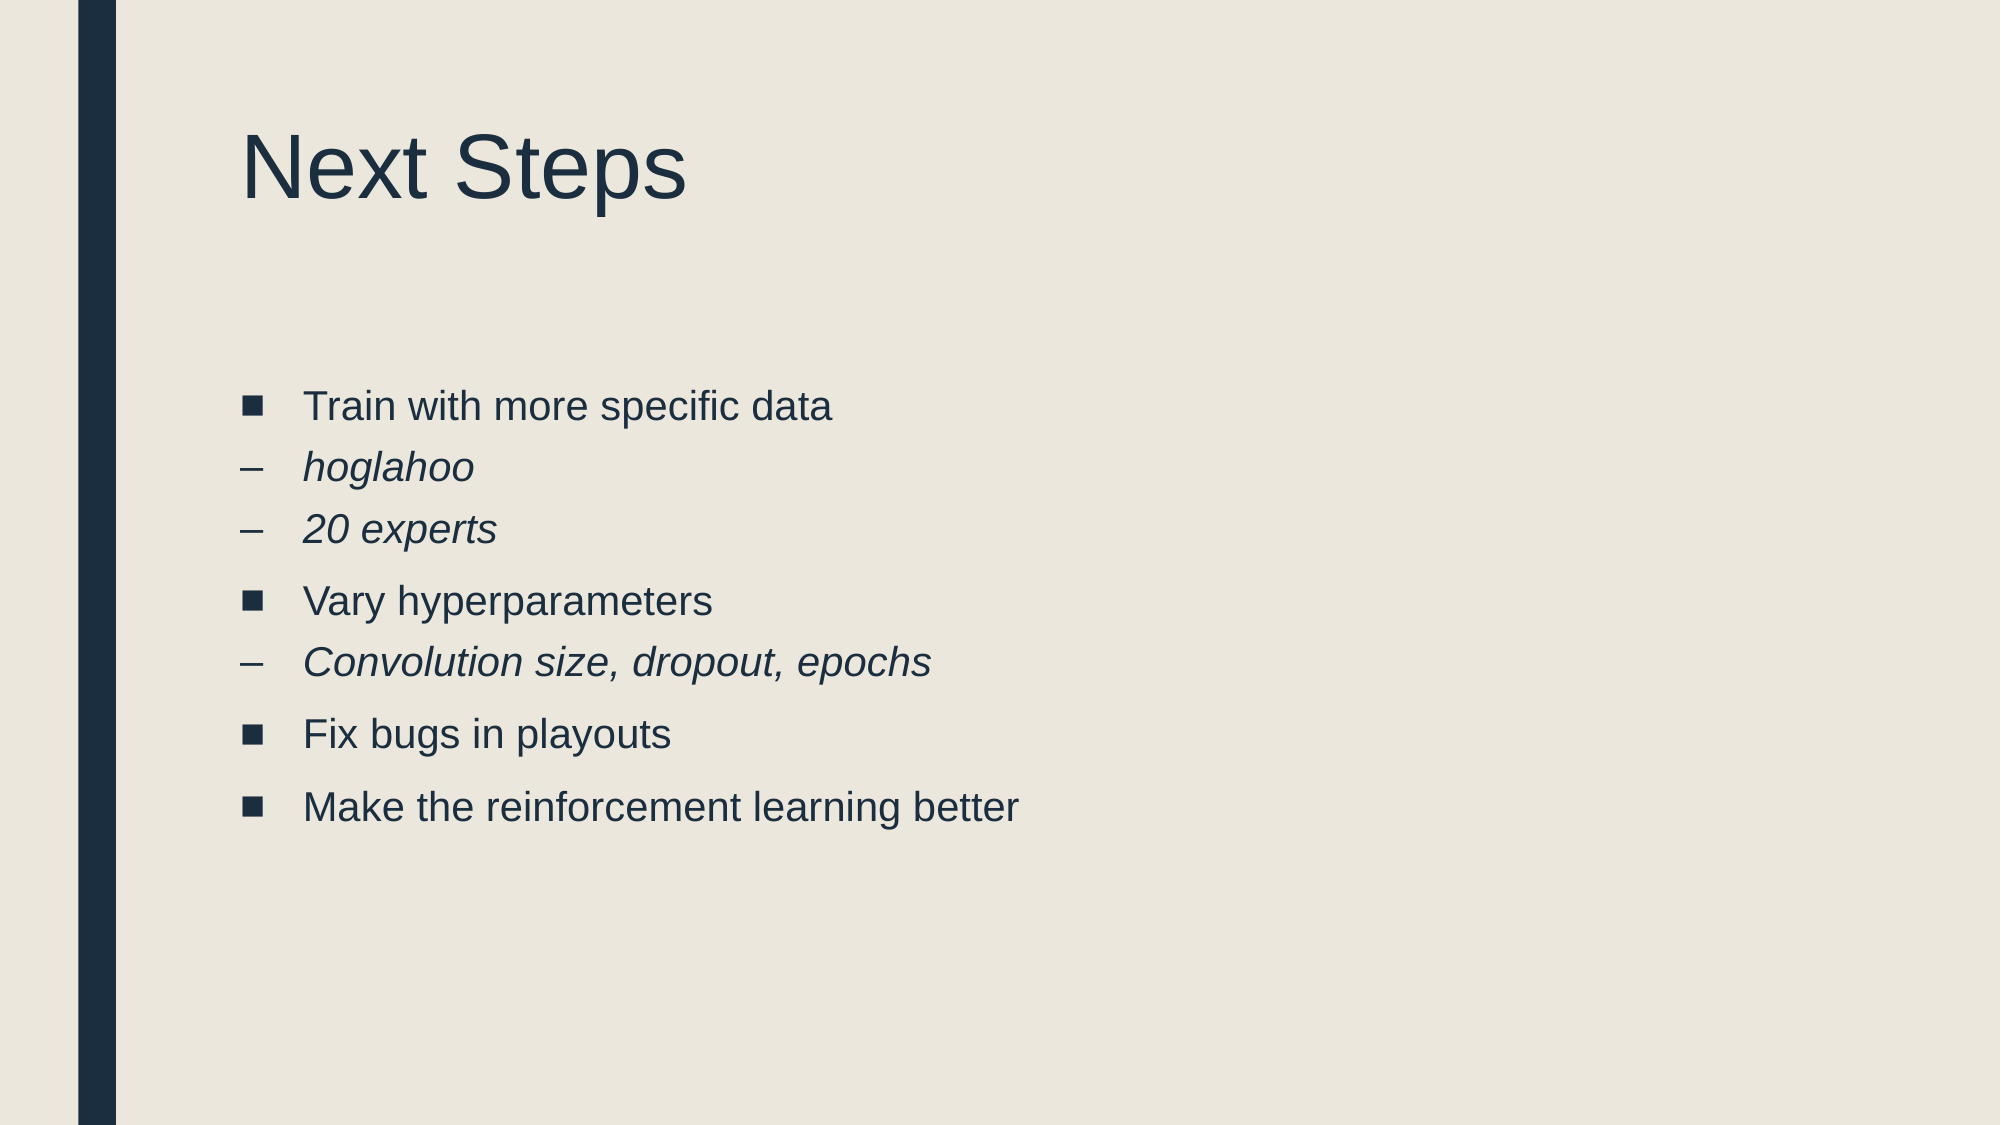

# Next Steps
Train with more specific data
hoglahoo
20 experts
Vary hyperparameters
Convolution size, dropout, epochs
Fix bugs in playouts
Make the reinforcement learning better